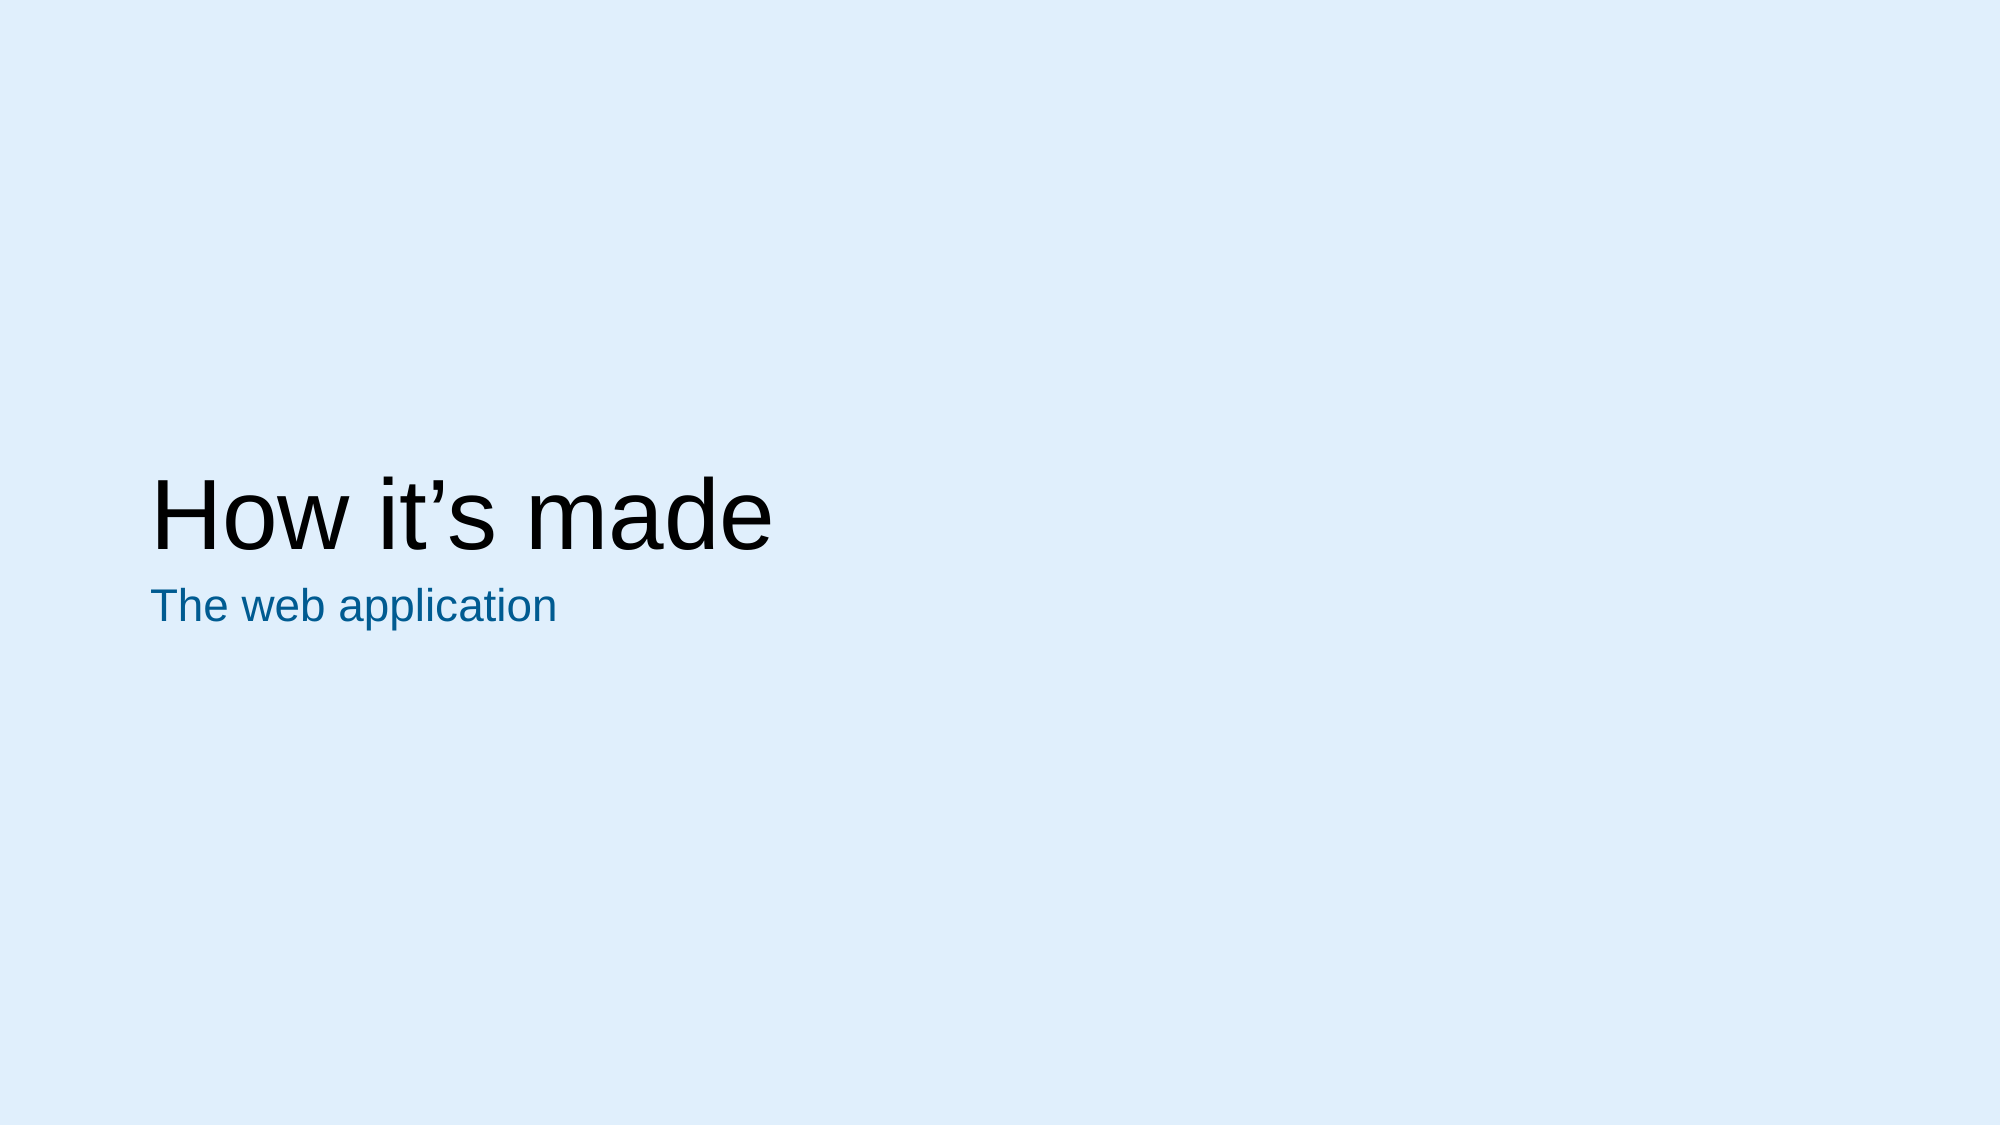

# How it’s made
The web application